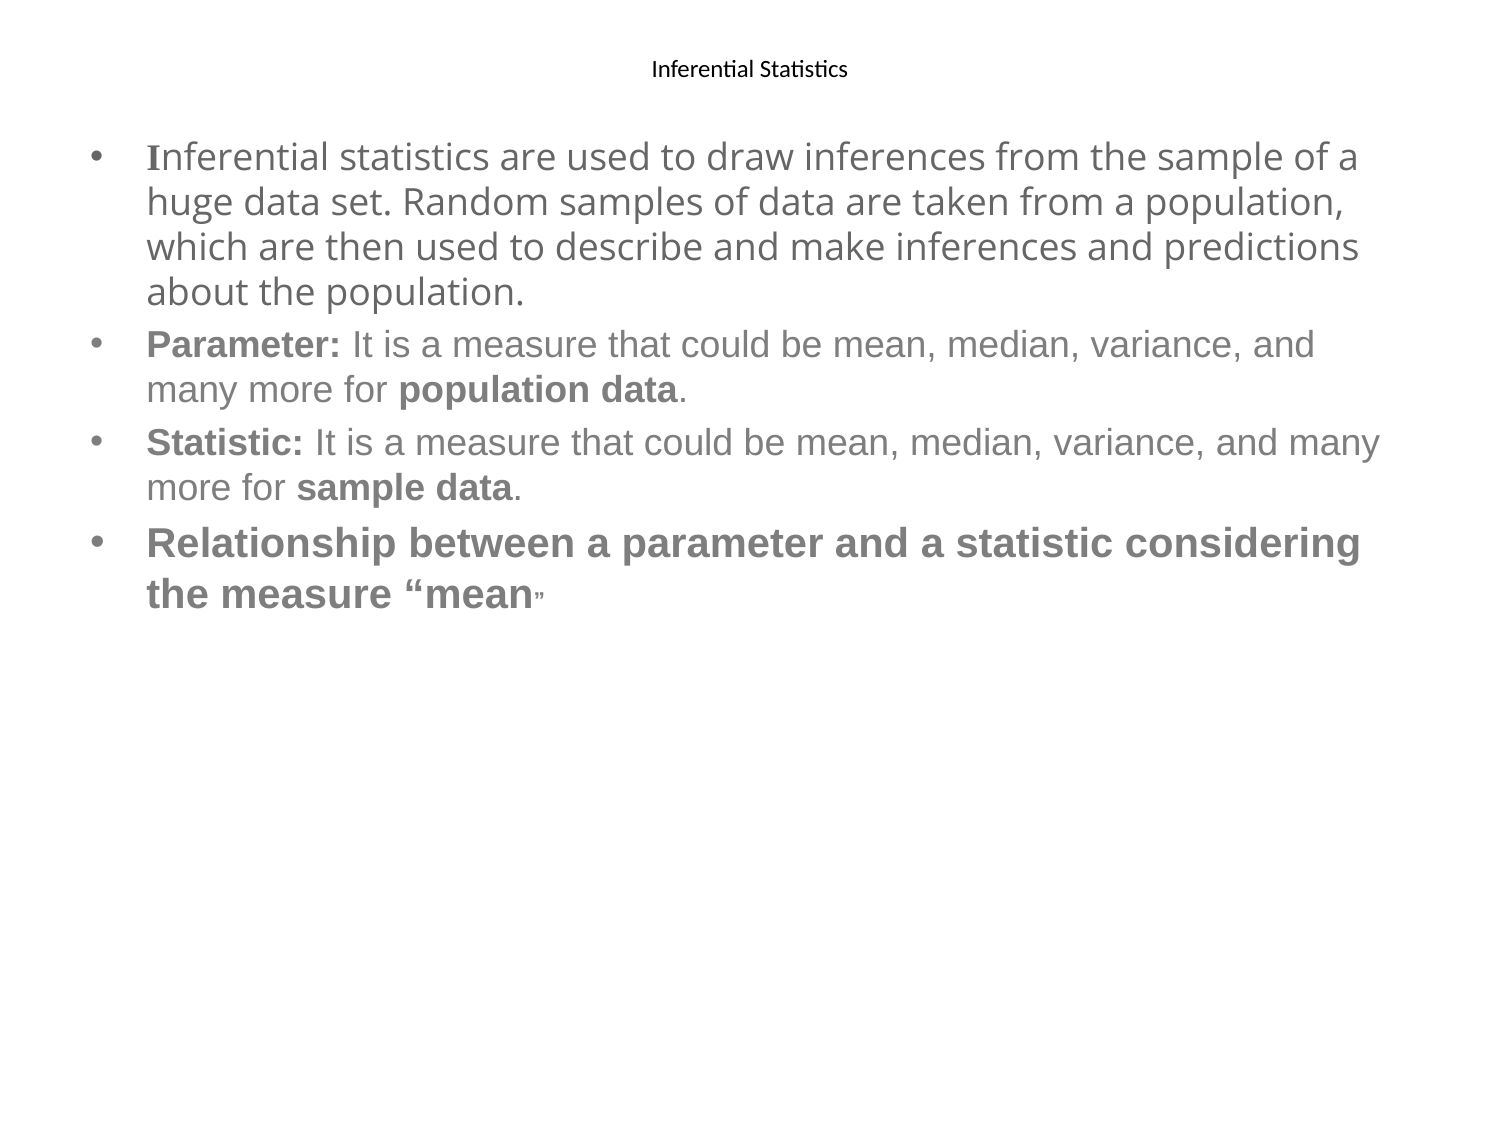

# Inferential Statistics
Inferential statistics are used to draw inferences from the sample of a huge data set. Random samples of data are taken from a population, which are then used to describe and make inferences and predictions about the population.
Parameter: It is a measure that could be mean, median, variance, and many more for population data.
Statistic: It is a measure that could be mean, median, variance, and many more for sample data.
Relationship between a parameter and a statistic considering the measure “mean”